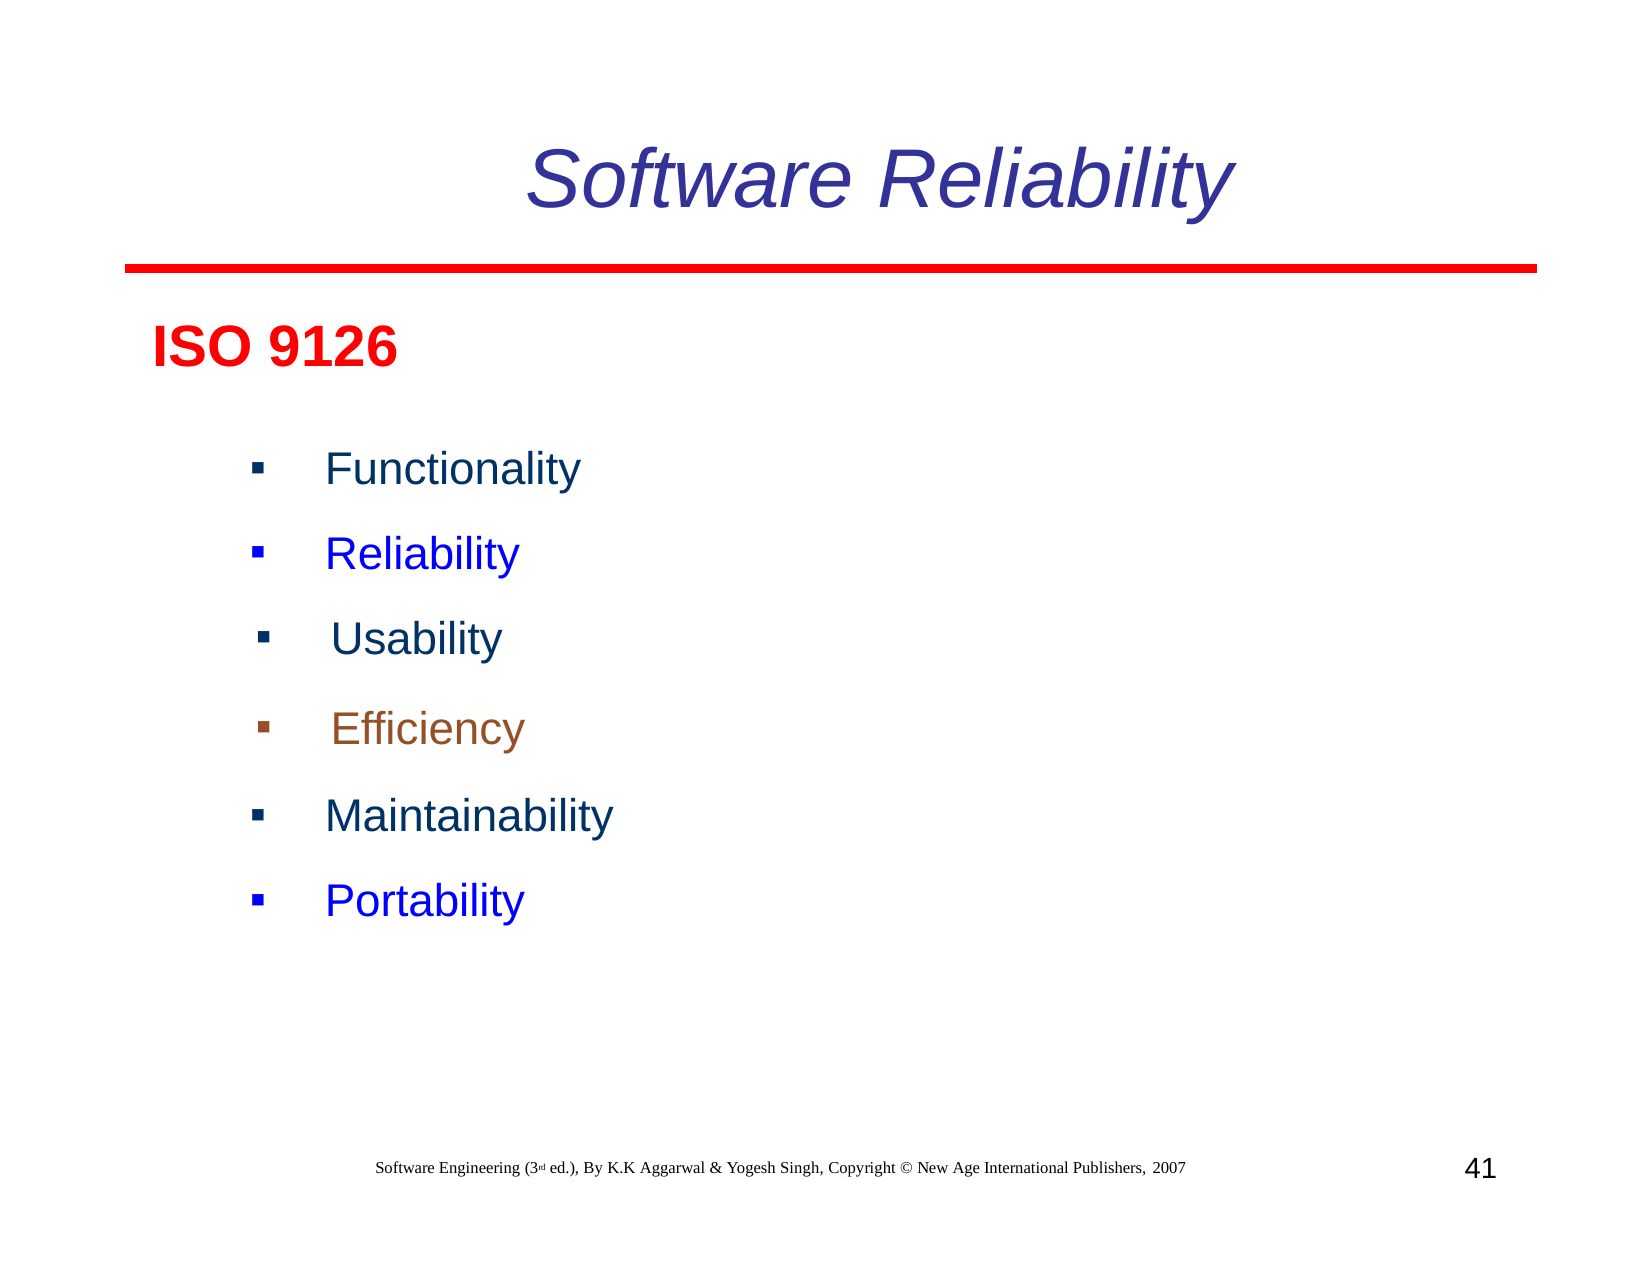

# Software Reliability

ISO 9126

Functionality
Reliability
Usability
Efficiency
Maintainability
Portability
41
Software Engineering (3rd  ed.), By K.K Aggarwal & Yogesh Singh, Copyright © New Age International Publishers, 2007